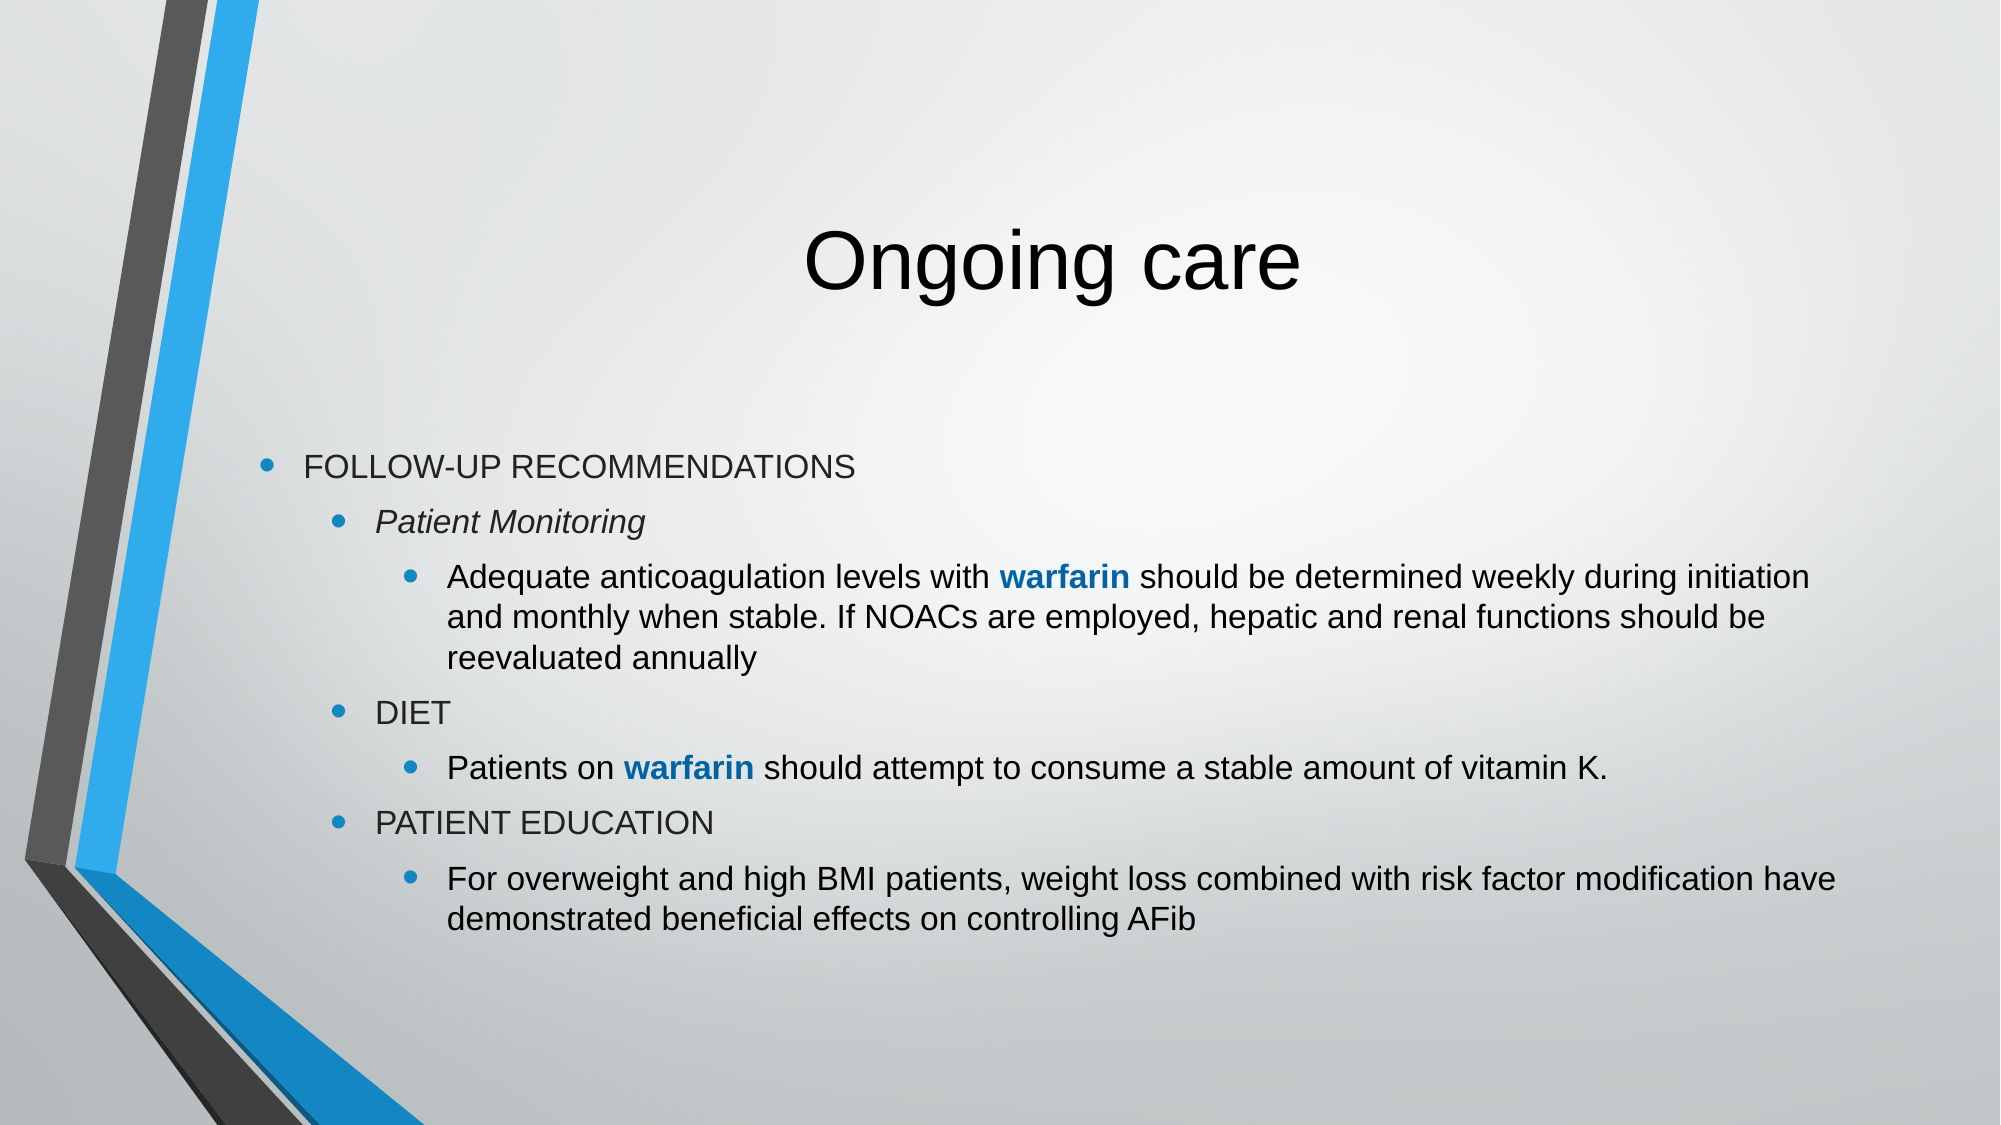

# Ongoing care
FOLLOW-UP RECOMMENDATIONS
Patient Monitoring
Adequate anticoagulation levels with warfarin should be determined weekly during initiation and monthly when stable. If NOACs are employed, hepatic and renal functions should be reevaluated annually
DIET
Patients on warfarin should attempt to consume a stable amount of vitamin K.
PATIENT EDUCATION
For overweight and high BMI patients, weight loss combined with risk factor modification have demonstrated beneficial effects on controlling AFib